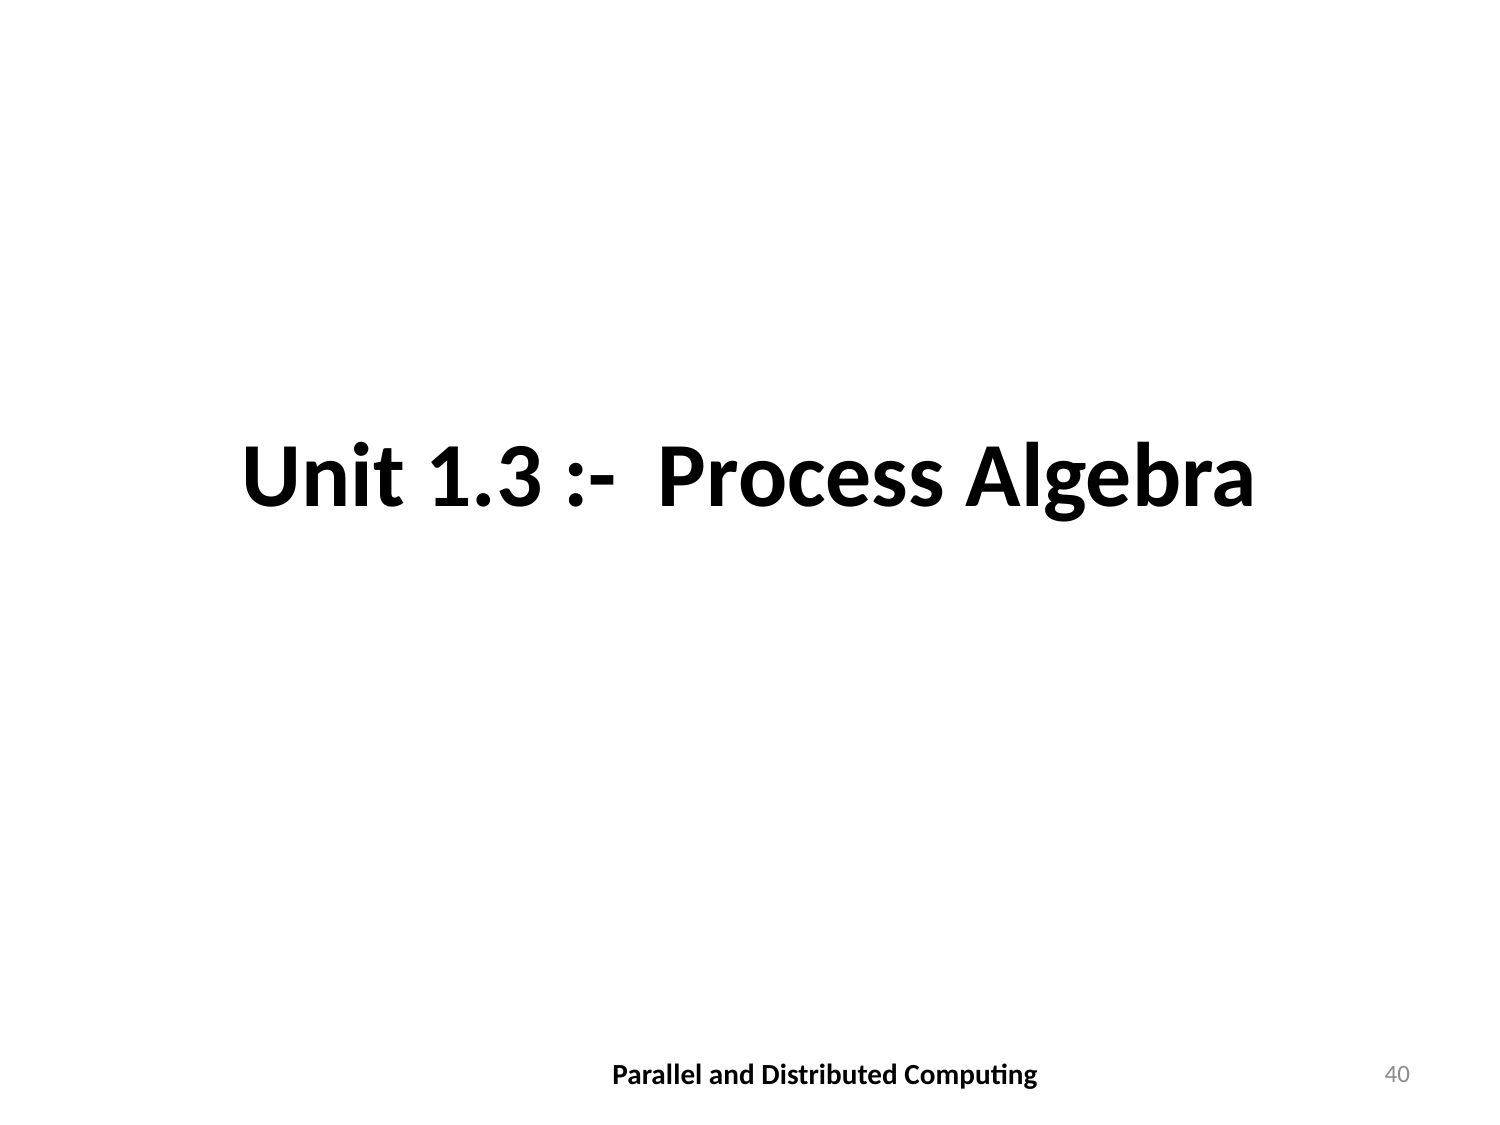

# Unit 1.3 :-  Process Algebra
Parallel and Distributed Computing
40